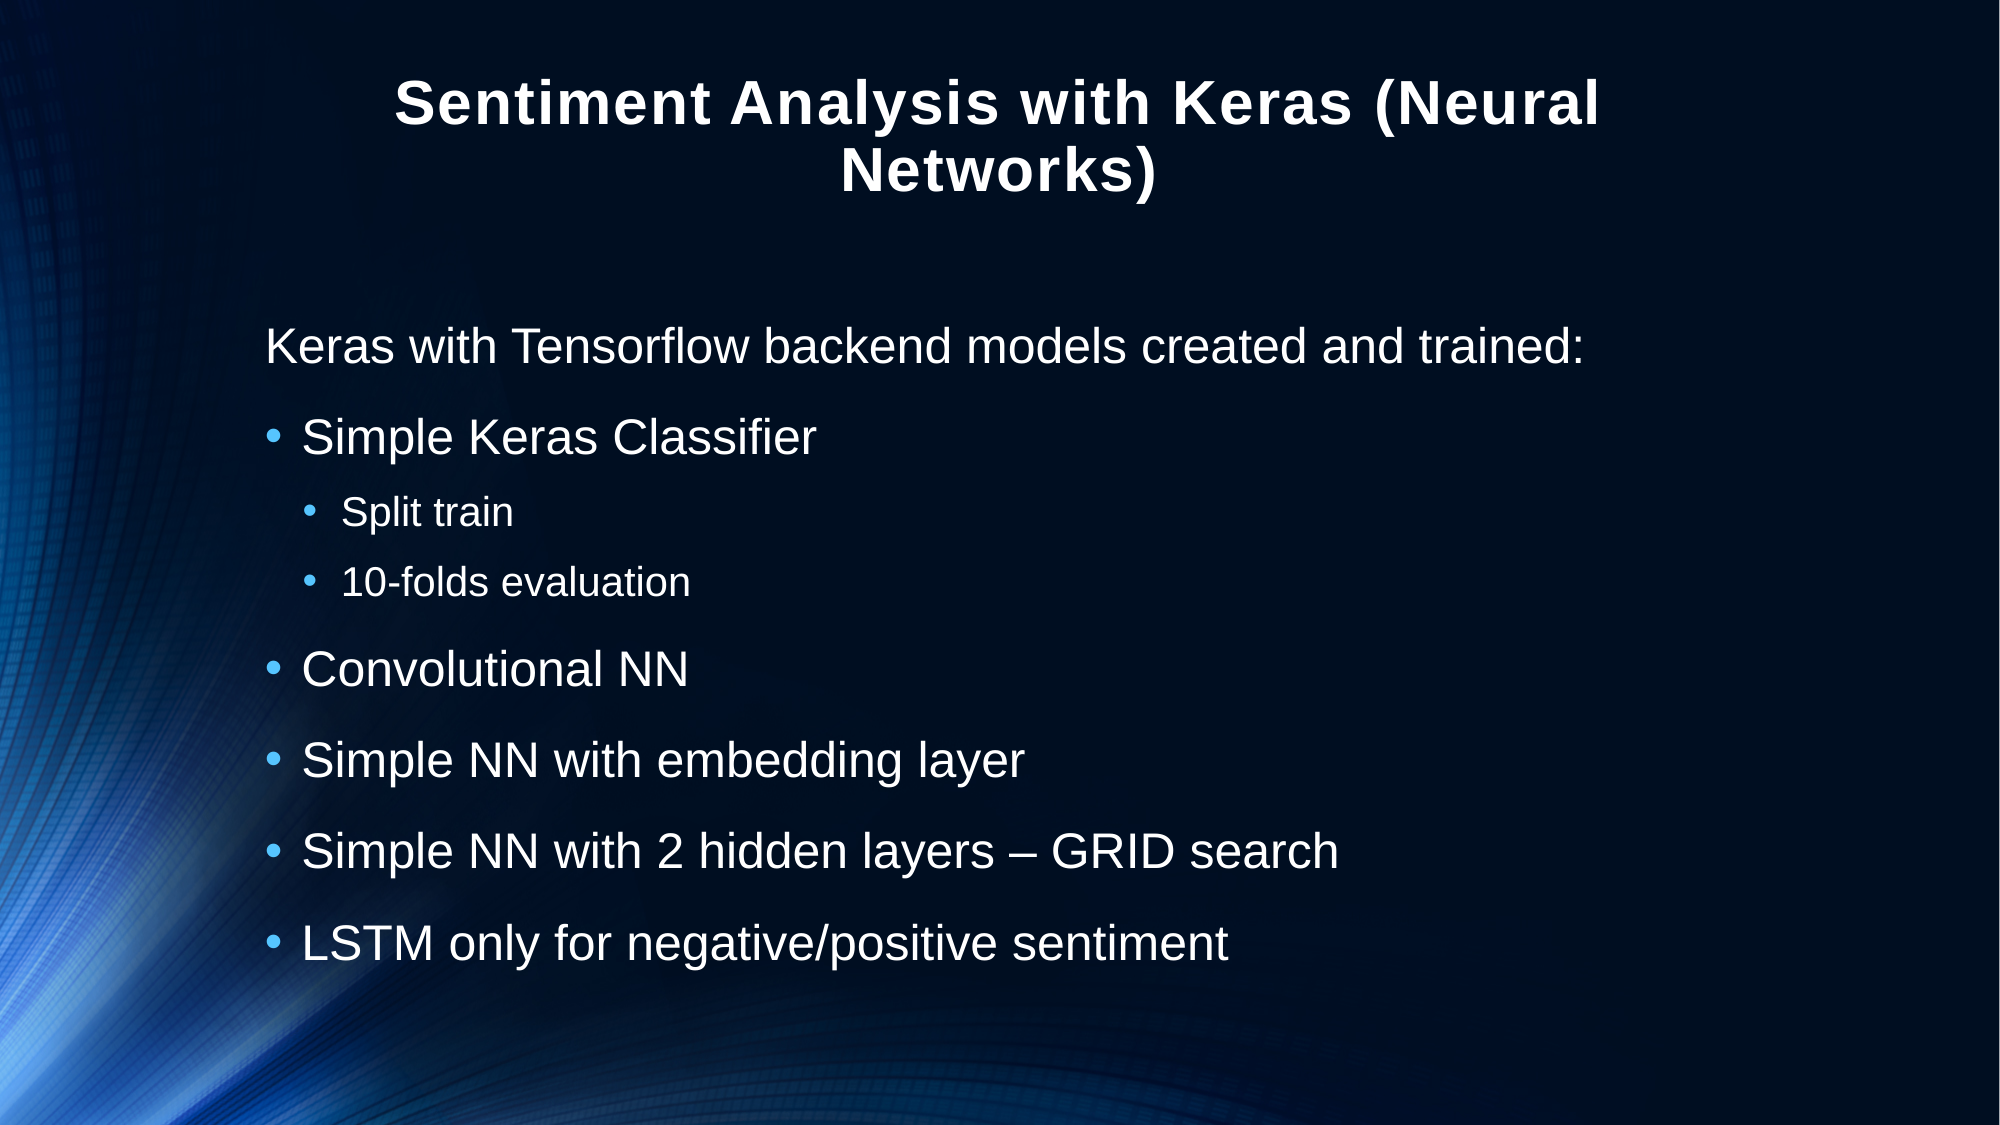

# Sentiment Analysis with Keras (Neural Networks)
Keras with Tensorflow backend models created and trained:
Simple Keras Classifier
Split train
10-folds evaluation
Convolutional NN
Simple NN with embedding layer
Simple NN with 2 hidden layers – GRID search
LSTM only for negative/positive sentiment